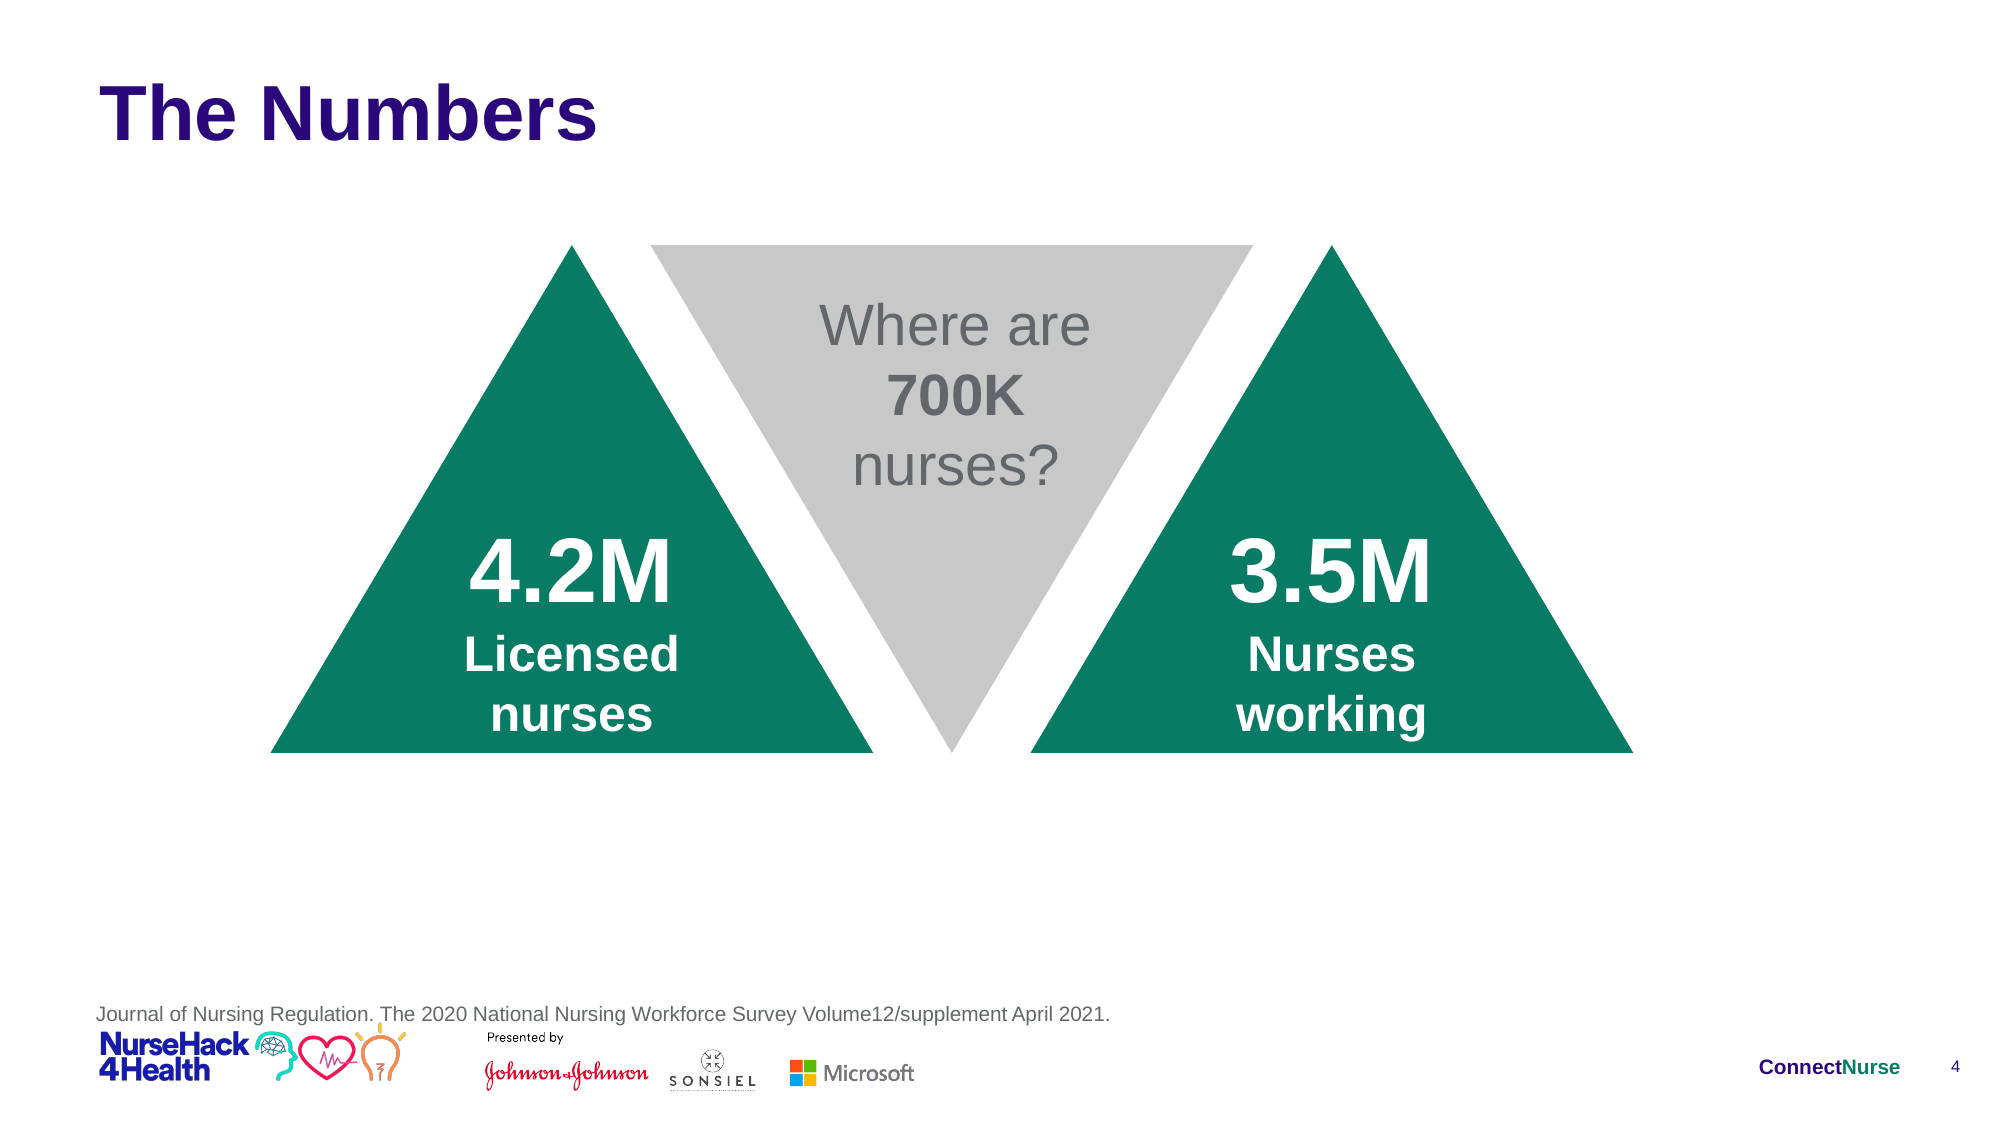

# The Numbers

3.5M
Nurses working
4.2M
Licensed nurses
Where are 700K nurses?
Journal of Nursing Regulation. The 2020 National Nursing Workforce Survey Volume12/supplement April 2021.
ConnectNurse
4